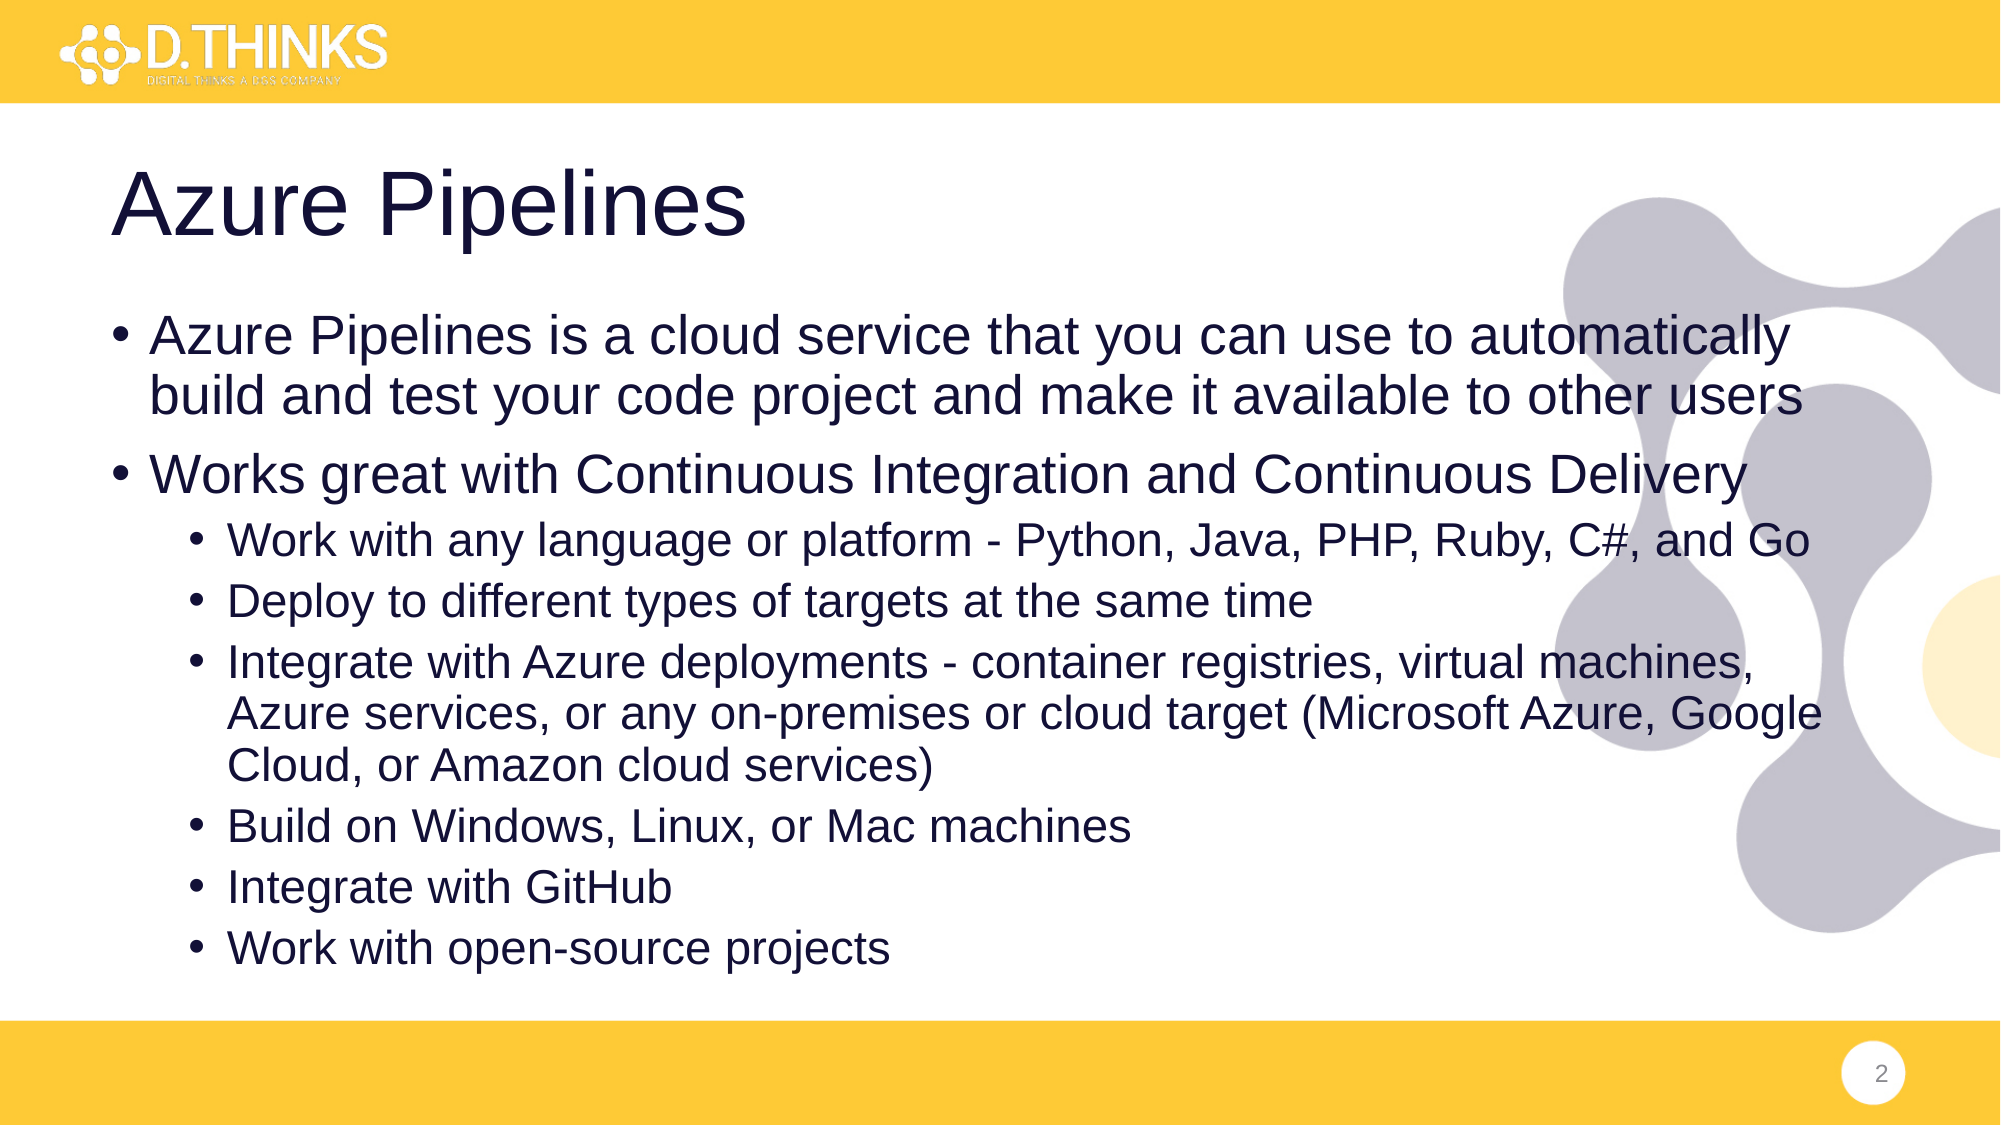

# Azure Pipelines
Azure Pipelines is a cloud service that you can use to automatically build and test your code project and make it available to other users
Works great with Continuous Integration and Continuous Delivery
Work with any language or platform - Python, Java, PHP, Ruby, C#, and Go
Deploy to different types of targets at the same time
Integrate with Azure deployments - container registries, virtual machines, Azure services, or any on-premises or cloud target (Microsoft Azure, Google Cloud, or Amazon cloud services)
Build on Windows, Linux, or Mac machines
Integrate with GitHub
Work with open-source projects

2